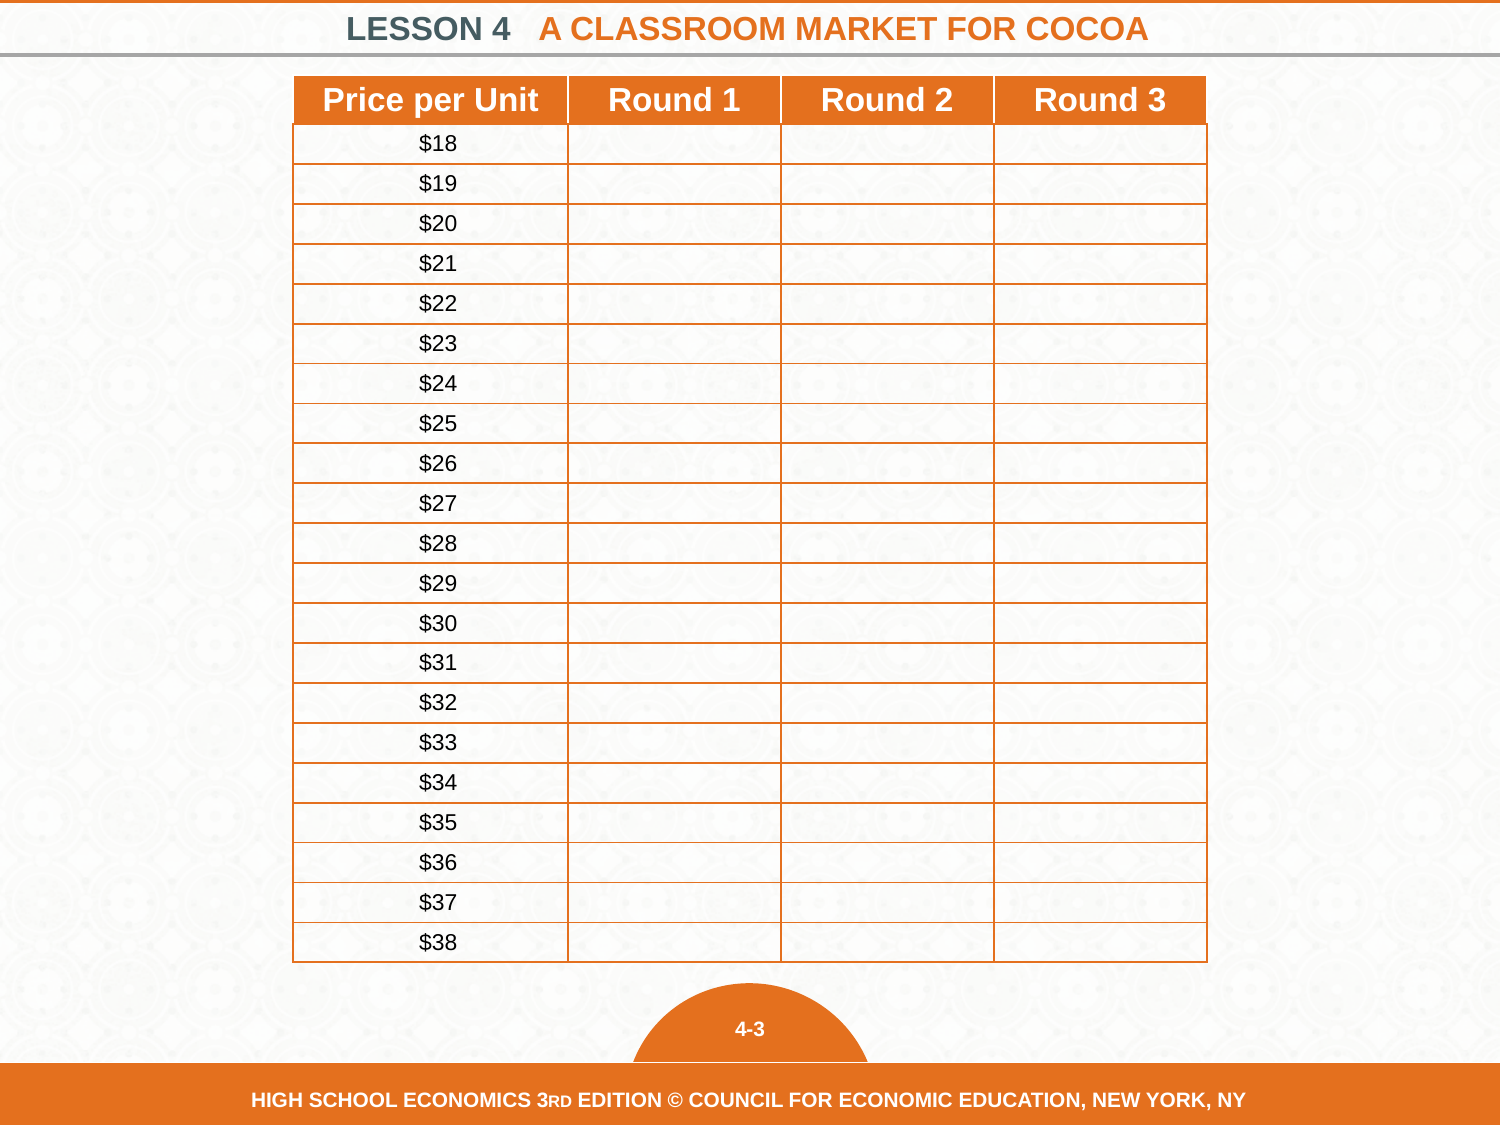

| Price per Unit | Round 1 | Round 2 | Round 3 |
| --- | --- | --- | --- |
| $18 |  |  |  |
| $19 |  |  |  |
| $20 |  |  |  |
| $21 |  |  |  |
| $22 |  |  |  |
| $23 |  |  |  |
| $24 |  |  |  |
| $25 |  |  |  |
| $26 |  |  |  |
| $27 |  |  |  |
| $28 |  |  |  |
| $29 |  |  |  |
| $30 |  |  |  |
| $31 |  |  |  |
| $32 |  |  |  |
| $33 |  |  |  |
| $34 |  |  |  |
| $35 |  |  |  |
| $36 |  |  |  |
| $37 |  |  |  |
| $38 |  |  |  |